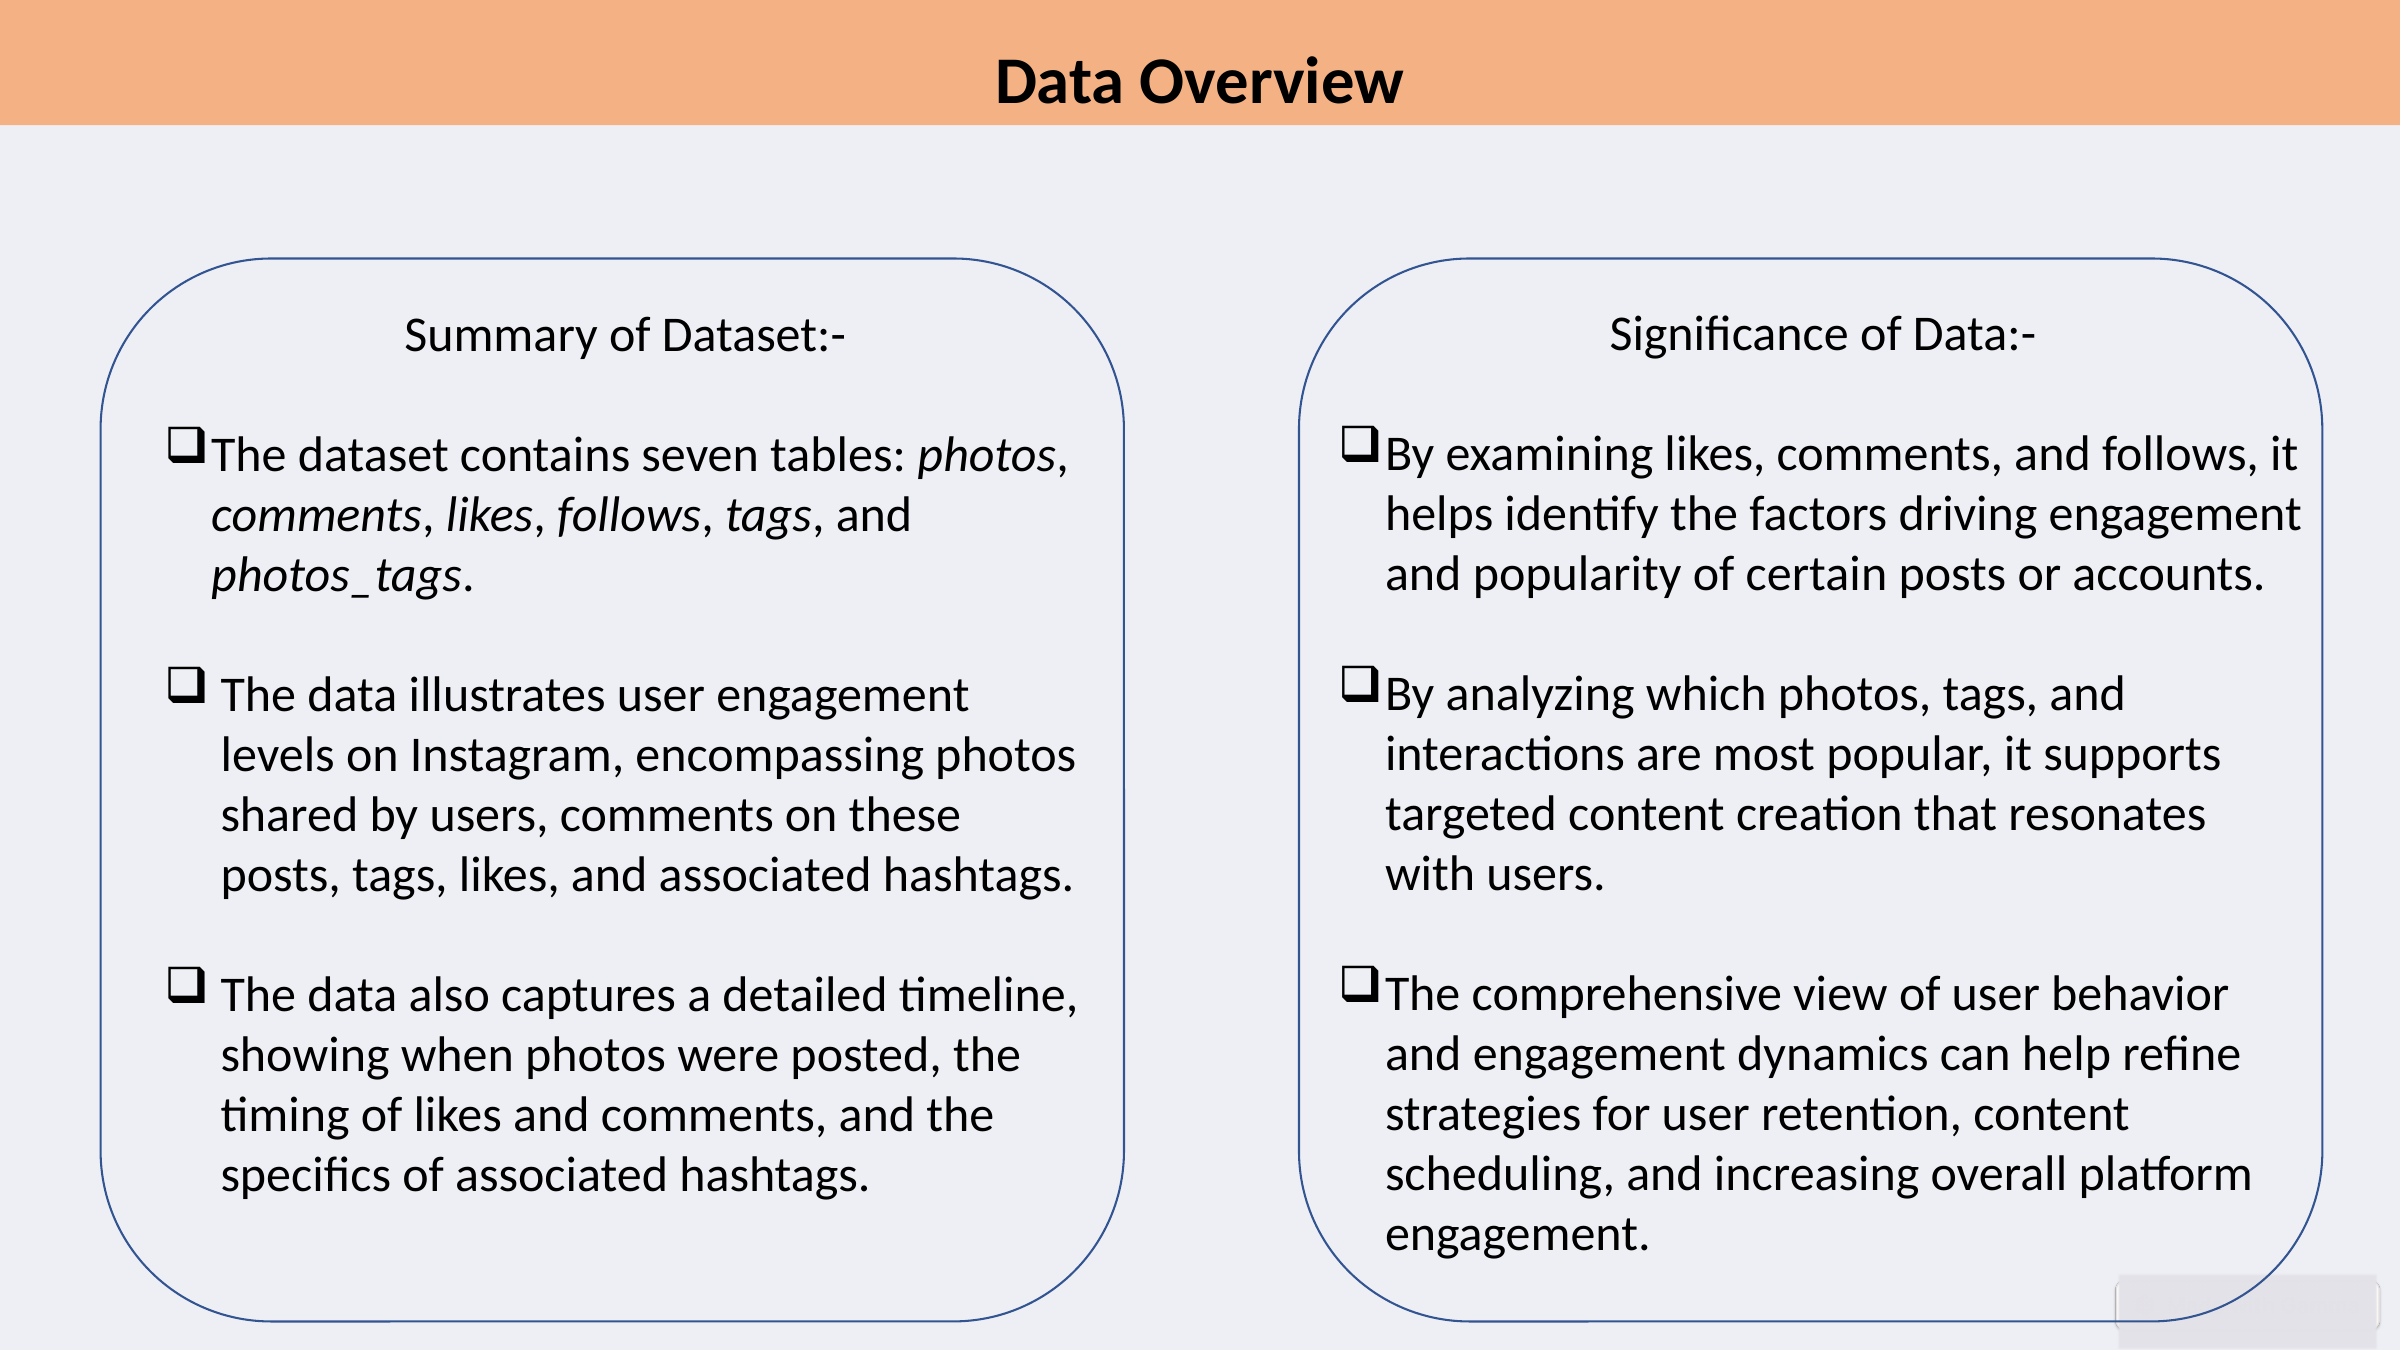

Data Overview

Significance of Data:-

By examining likes, comments, and follows, it helps identify the factors driving engagement and popularity of certain posts or accounts.

By analyzing which photos, tags, and interactions are most popular, it supports targeted content creation that resonates with users.

The comprehensive view of user behavior and engagement dynamics can help refine strategies for user retention, content scheduling, and increasing overall platform engagement.
Summary of Dataset:-

The dataset contains seven tables: photos, comments, likes, follows, tags, and photos_tags.

The data illustrates user engagement levels on Instagram, encompassing photos shared by users, comments on these posts, tags, likes, and associated hashtags.

The data also captures a detailed timeline, showing when photos were posted, the timing of likes and comments, and the specifics of associated hashtags.